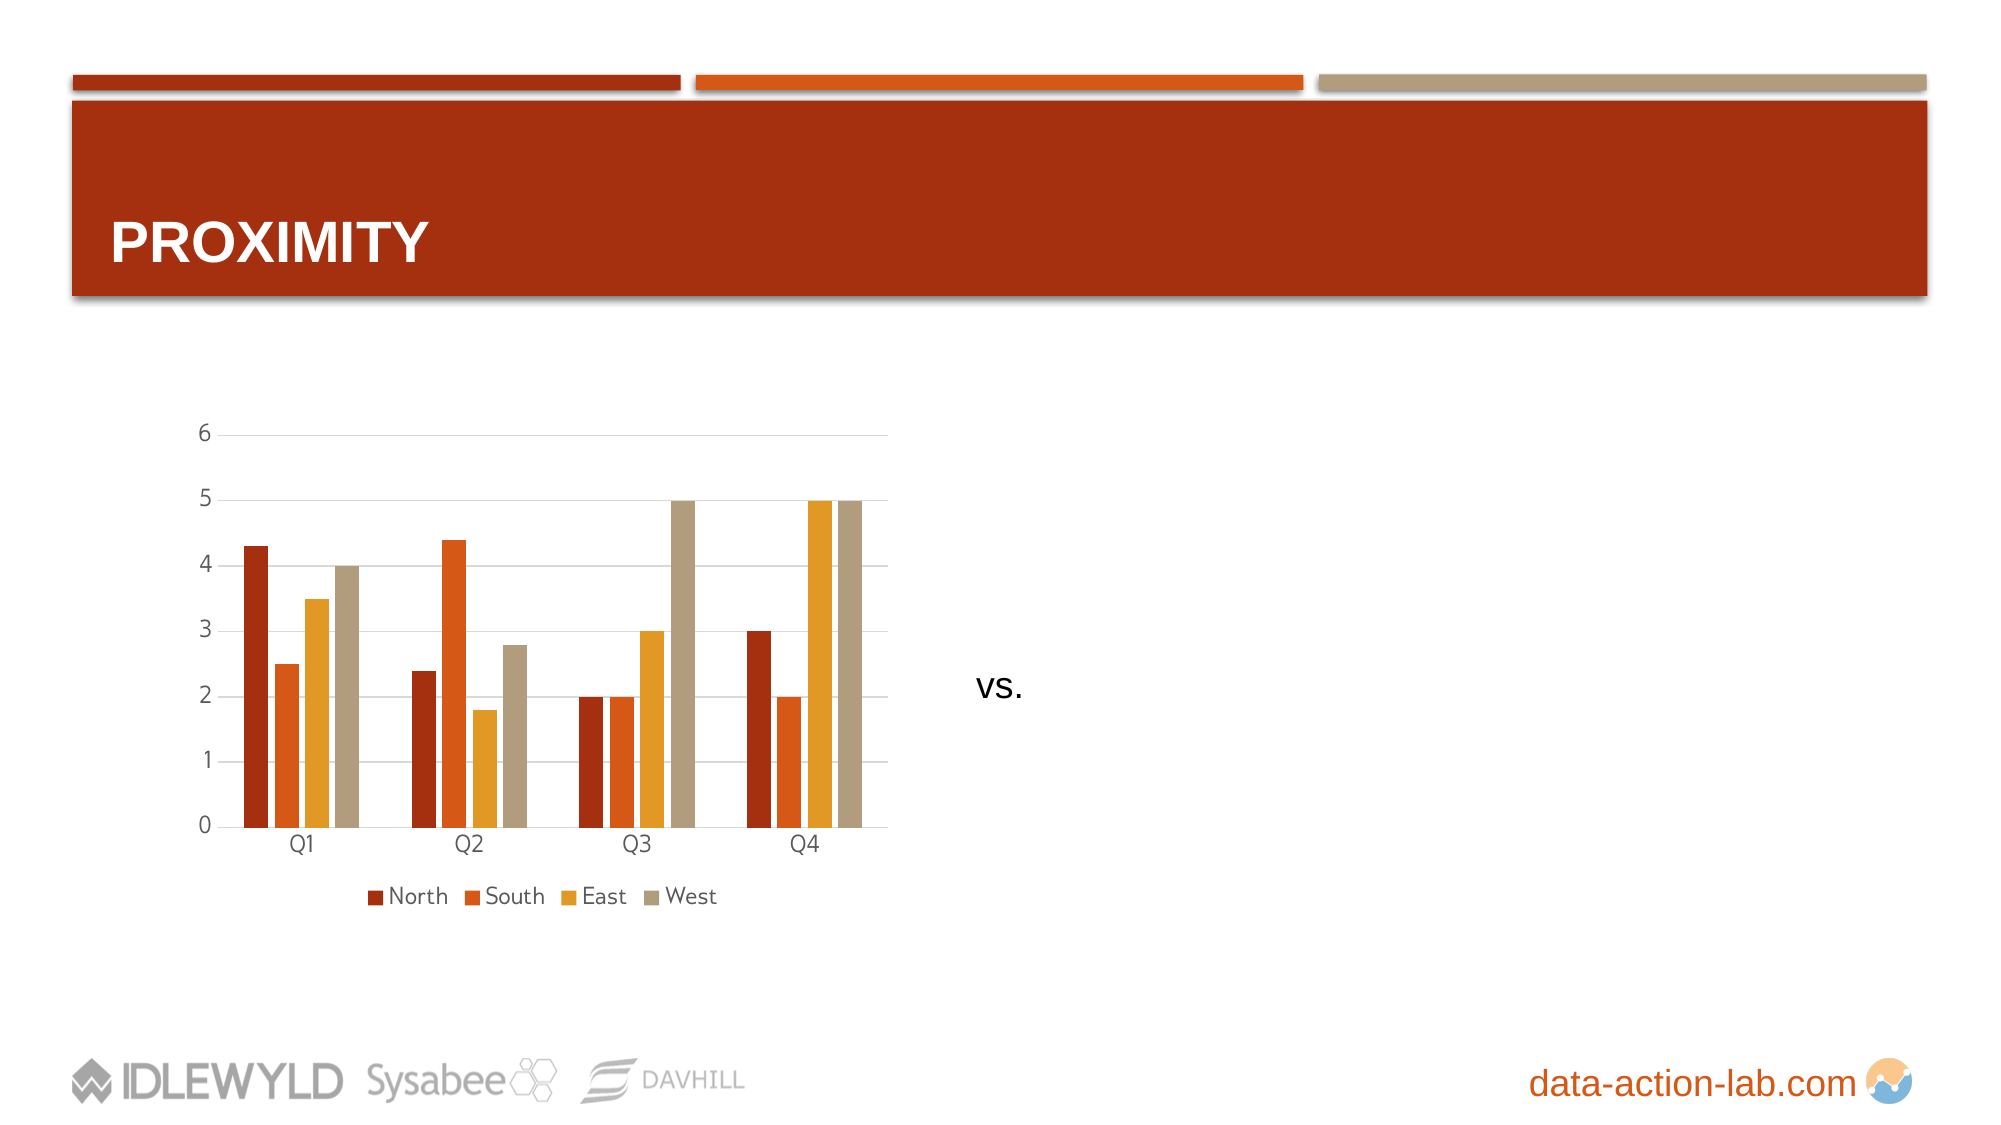

# Proximity

### Chart

| Category | North | South | East | West |
|---|---|---|---|---|
| Q1 | 4.3 | 2.5 | 3.5 | 4.0 |
| Q2 | 2.4 | 4.4 | 1.8 | 2.8 |
| Q3 | 2.0 | 2.0 | 3.0 | 5.0 |
| Q4 | 3.0 | 2.0 | 5.0 | 5.0 |
vs.